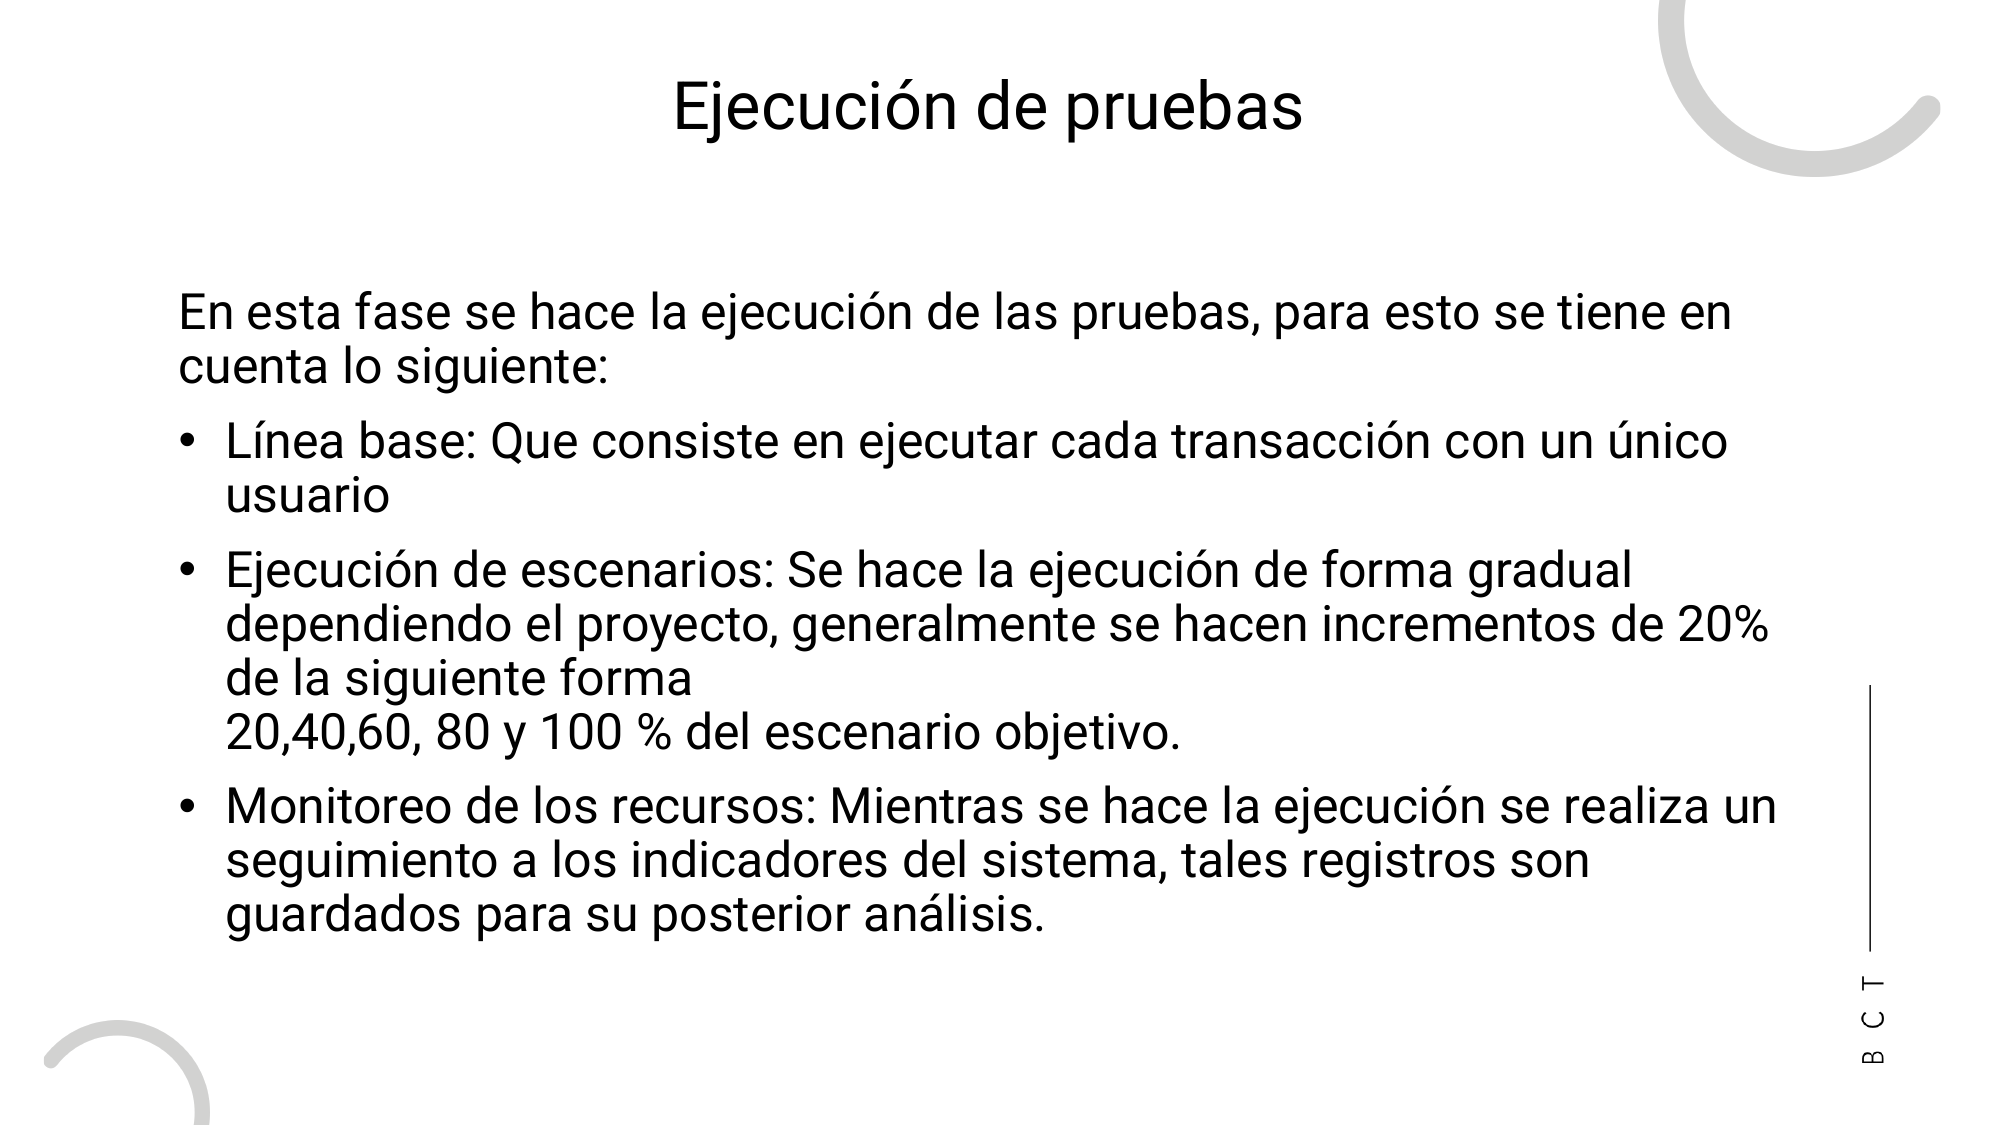

Ejecución de pruebas

En esta fase se hace la ejecución de las pruebas, para esto se tiene en cuenta lo siguiente:
Línea base: Que consiste en ejecutar cada transacción con un único usuario
Ejecución de escenarios: Se hace la ejecución de forma gradual dependiendo el proyecto, generalmente se hacen incrementos de 20% de la siguiente forma
20,40,60, 80 y 100 % del escenario objetivo.
Monitoreo de los recursos: Mientras se hace la ejecución se realiza un seguimiento a los indicadores del sistema, tales registros son guardados para su posterior análisis.